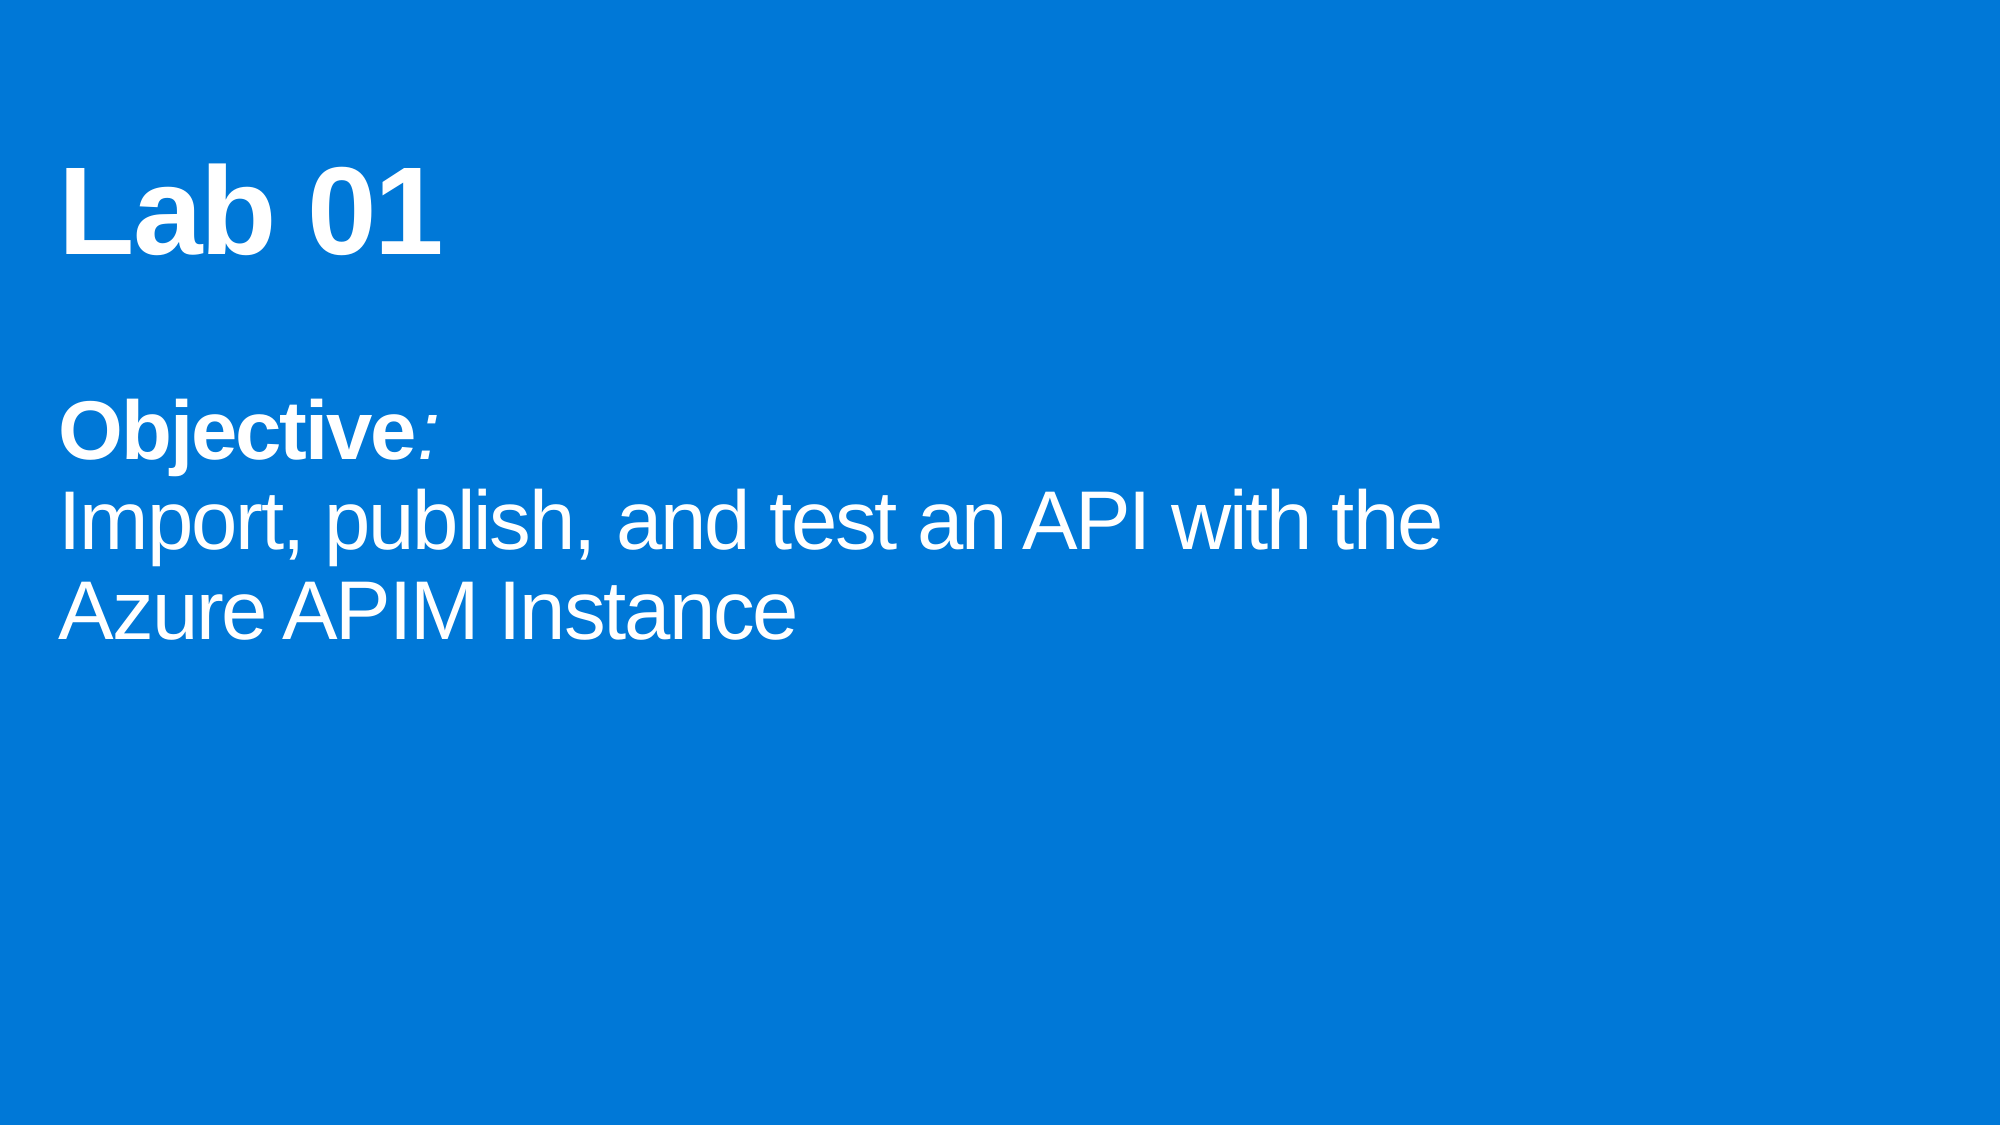

Lab 01

Objective:
Import, publish, and test an API with the Azure APIM Instance